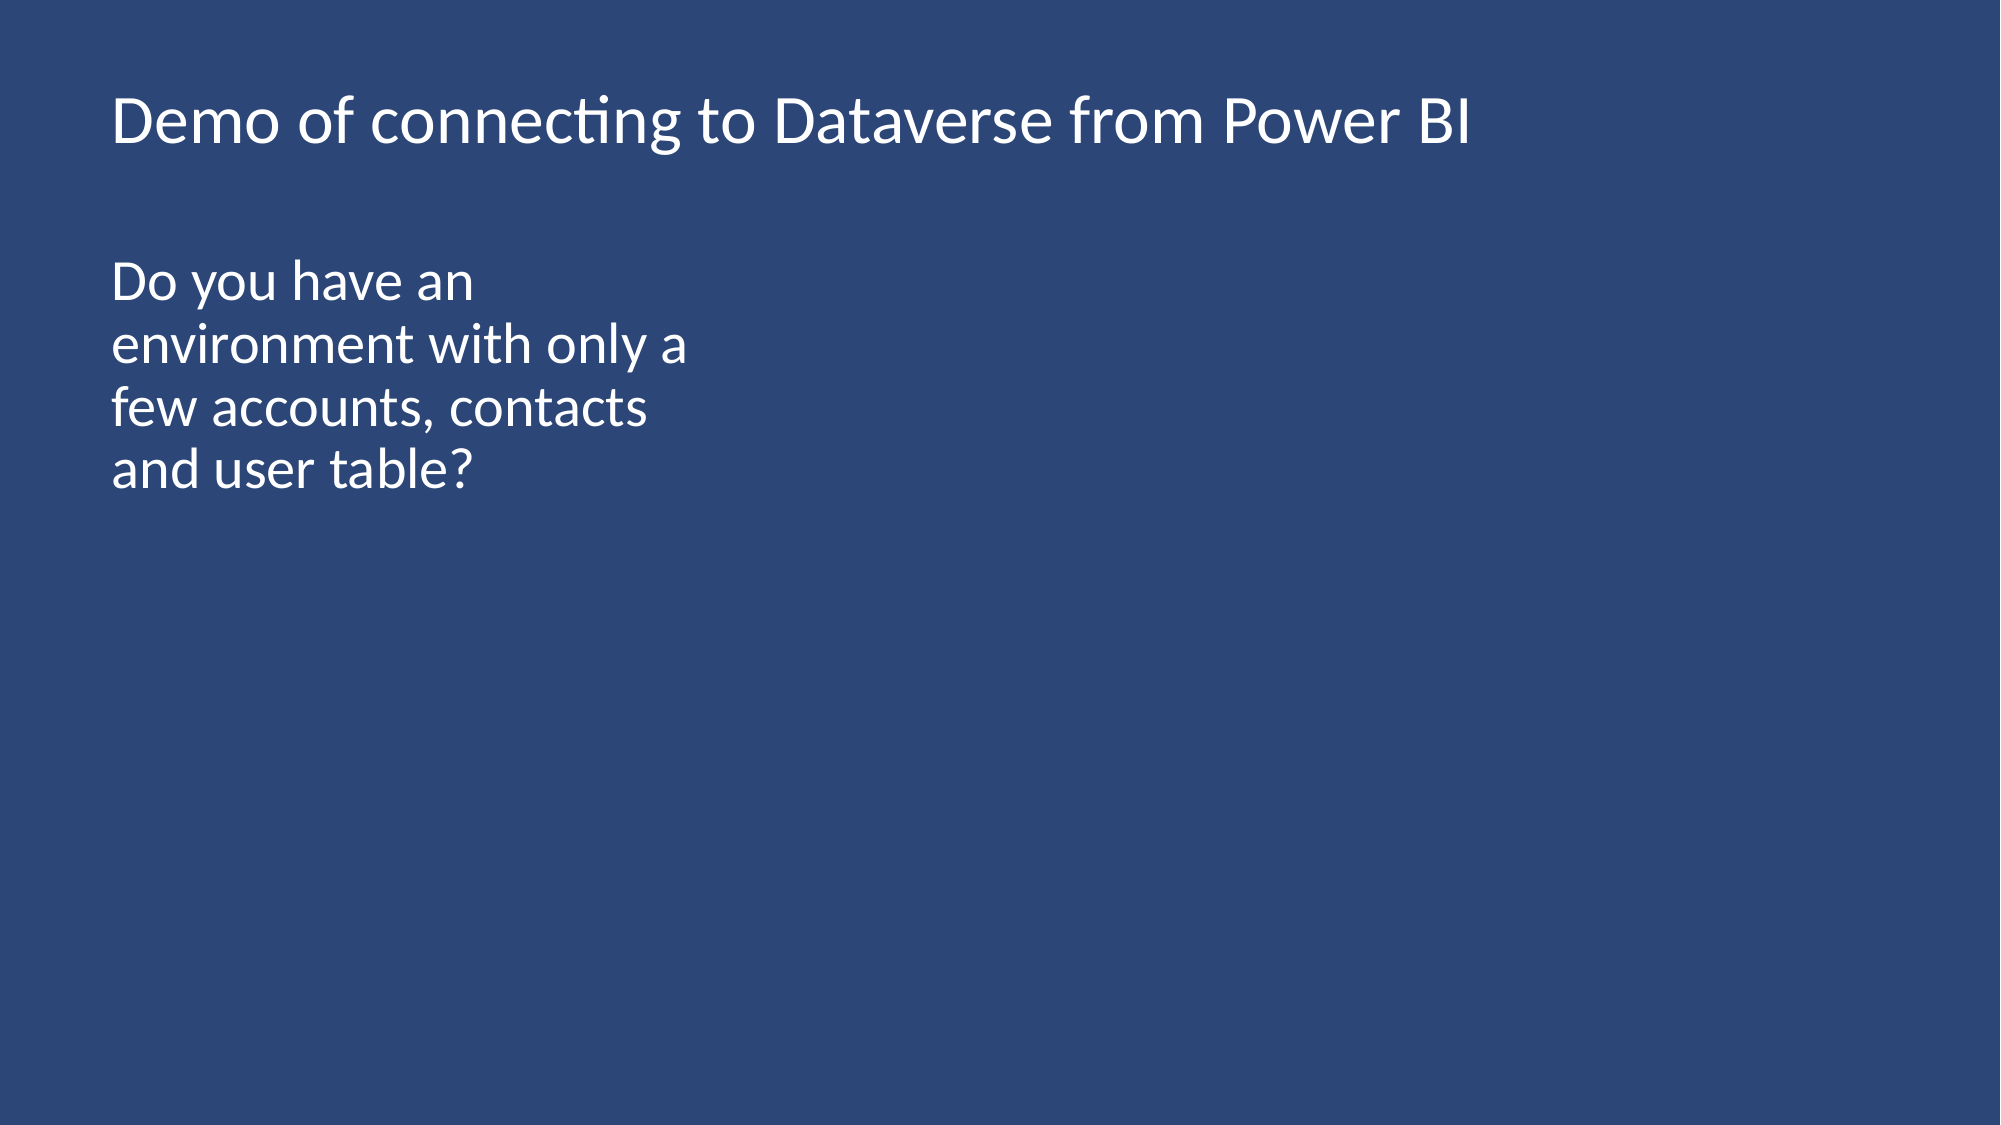

# Demo of connecting to Dataverse from Power BI
Do you have an environment with only a few accounts, contacts and user table?